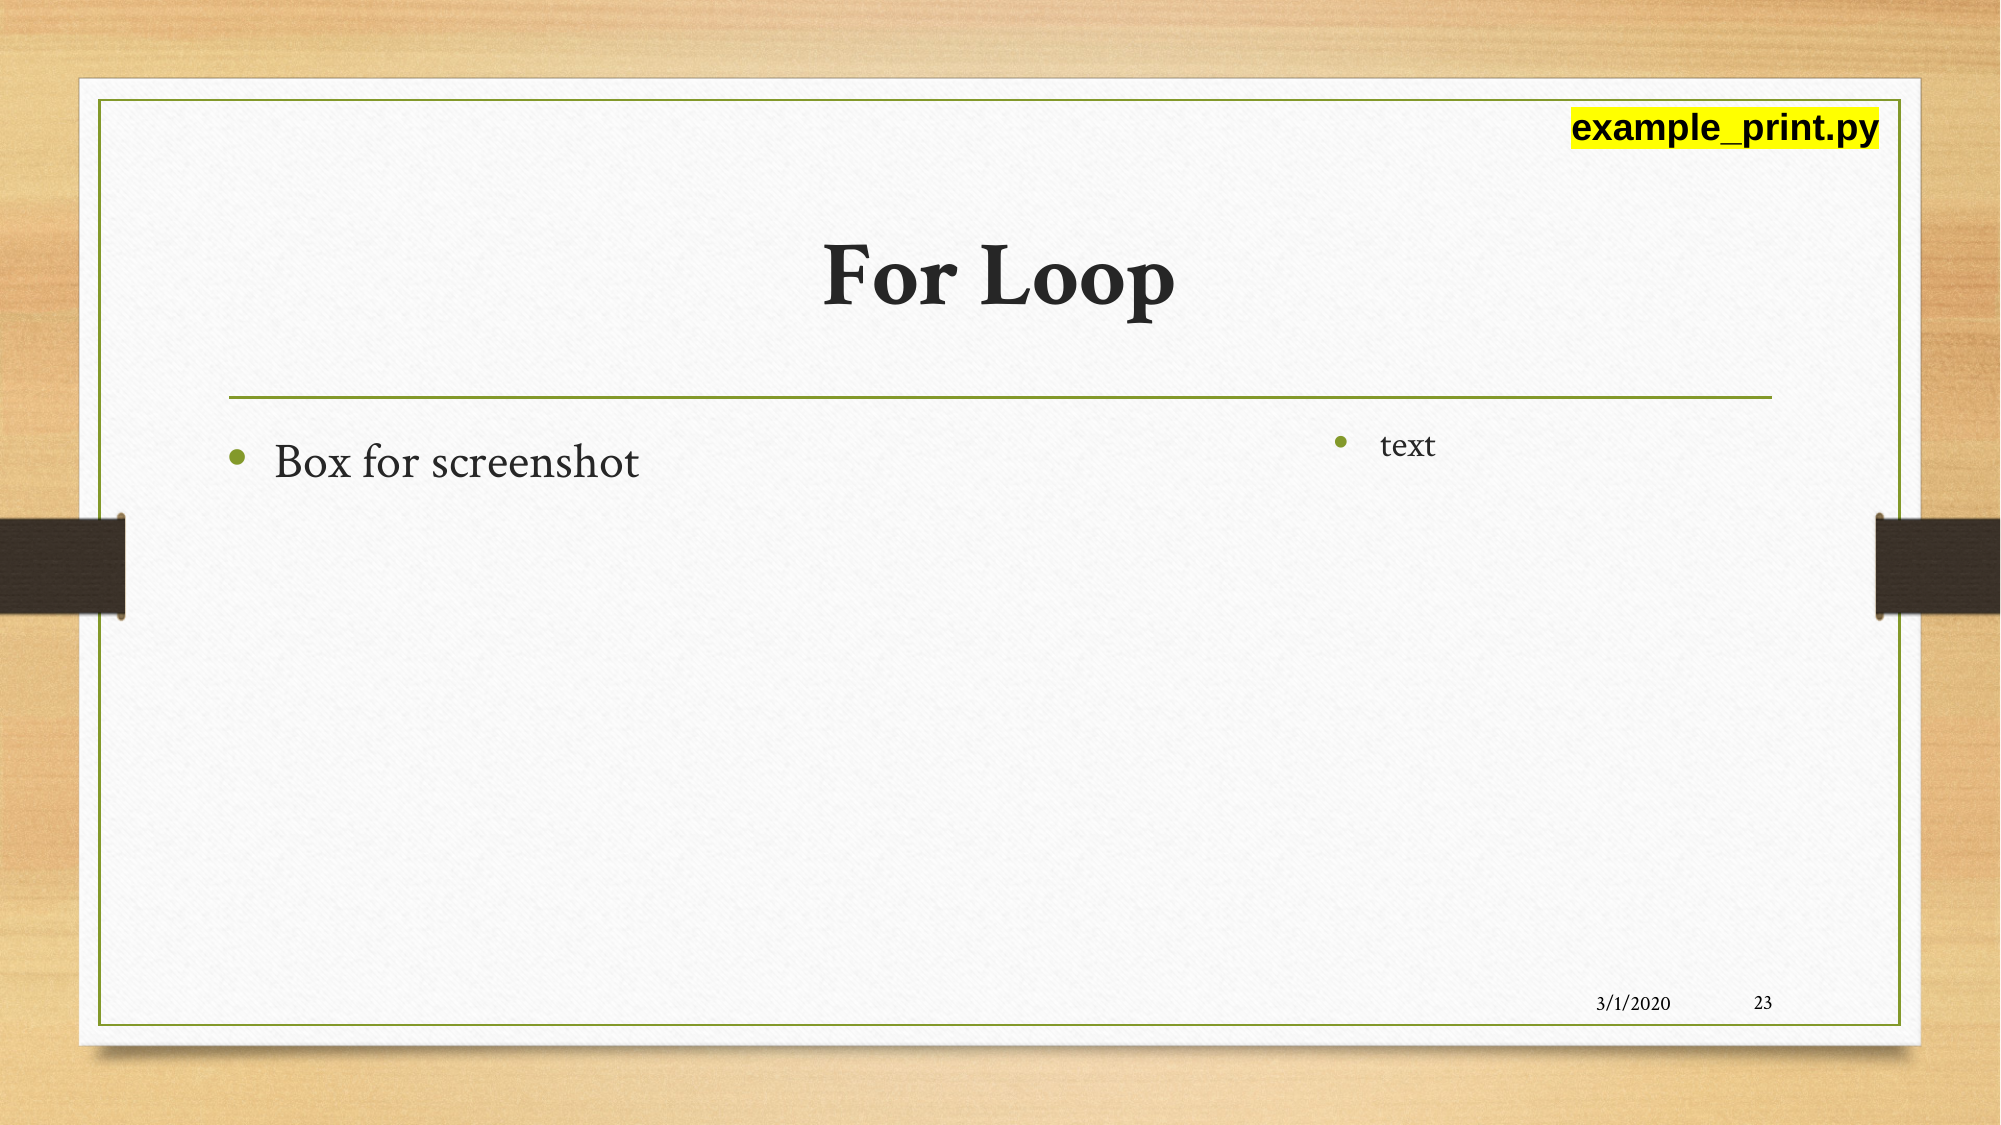

example_print.py
# For Loop
text
Box for screenshot
3/1/2020
23